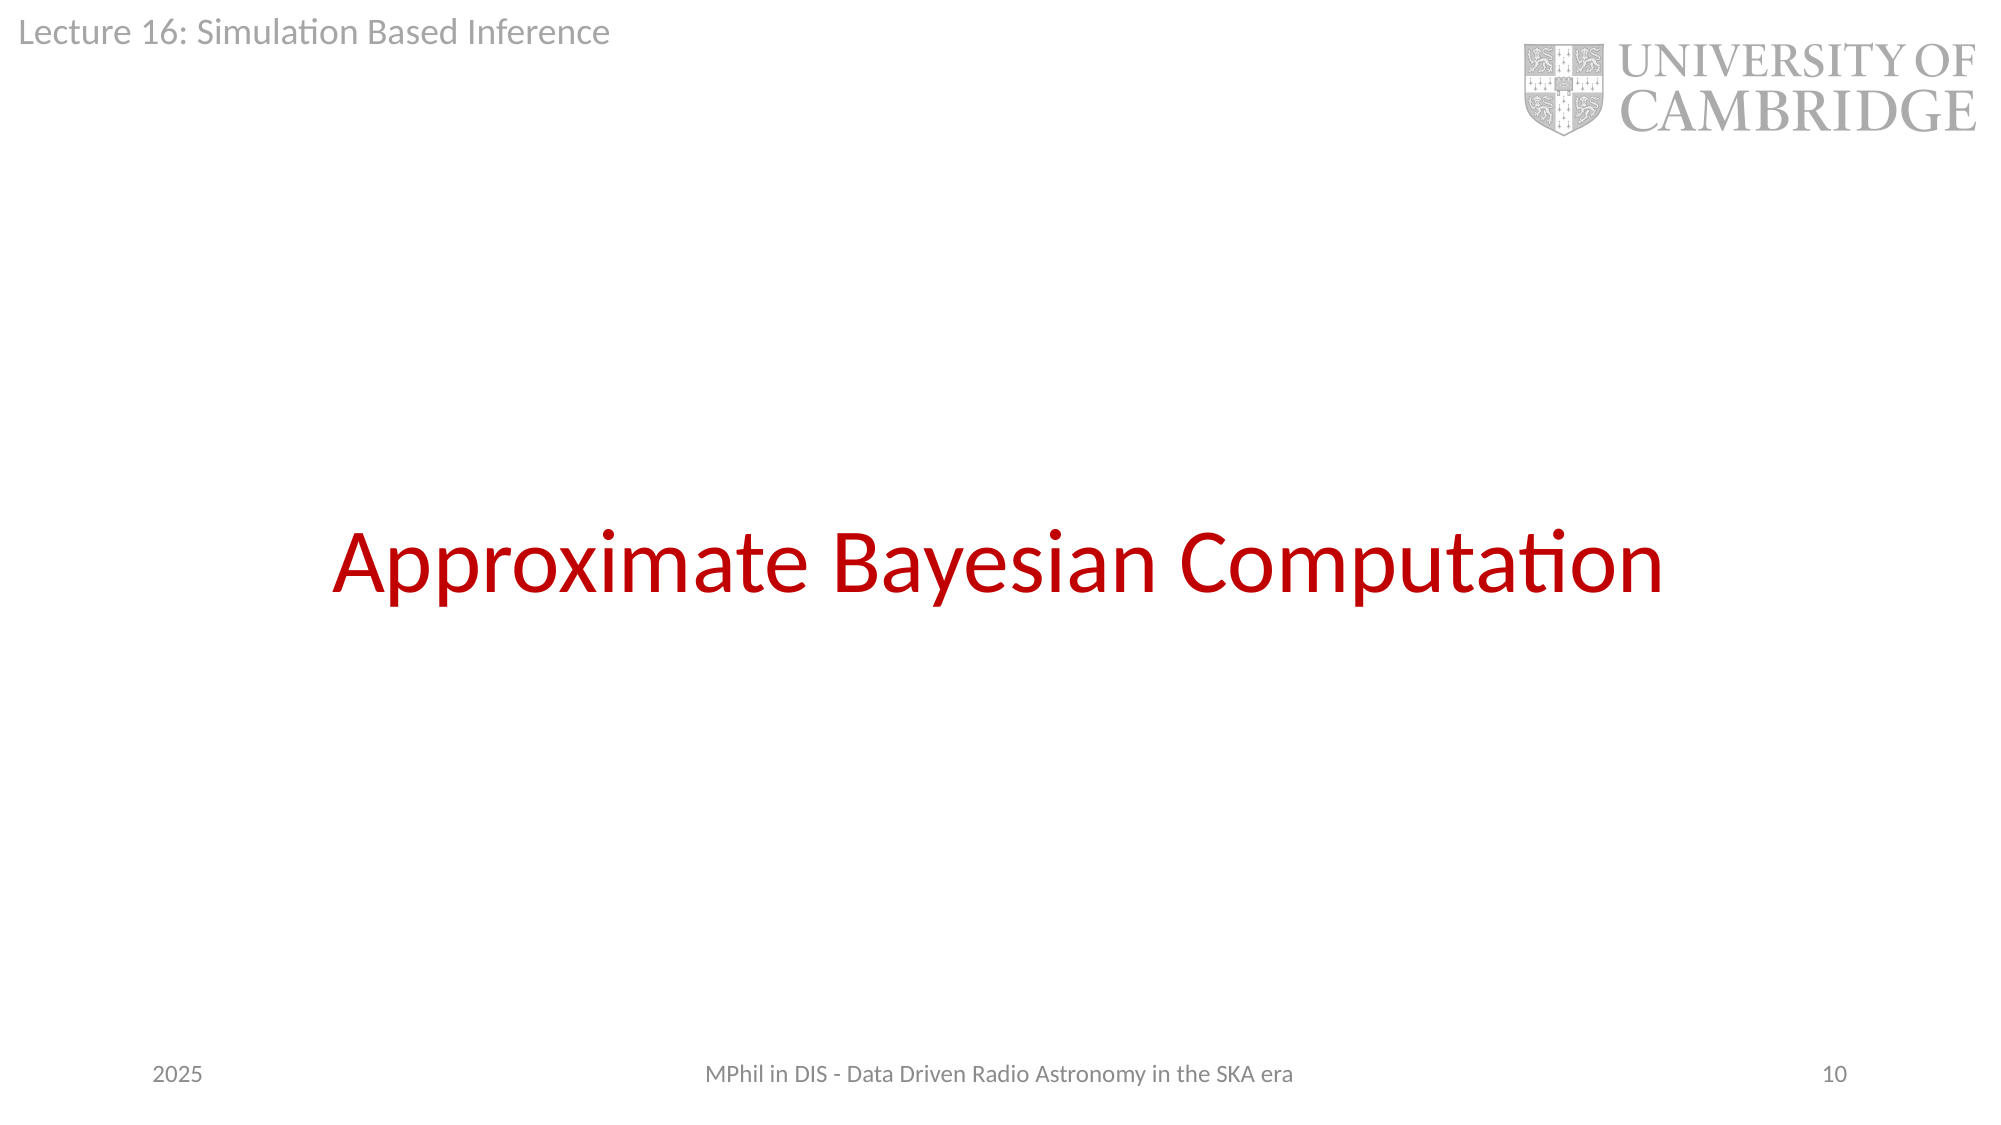

# Approximate Bayesian Computation
2025
MPhil in DIS - Data Driven Radio Astronomy in the SKA era
10